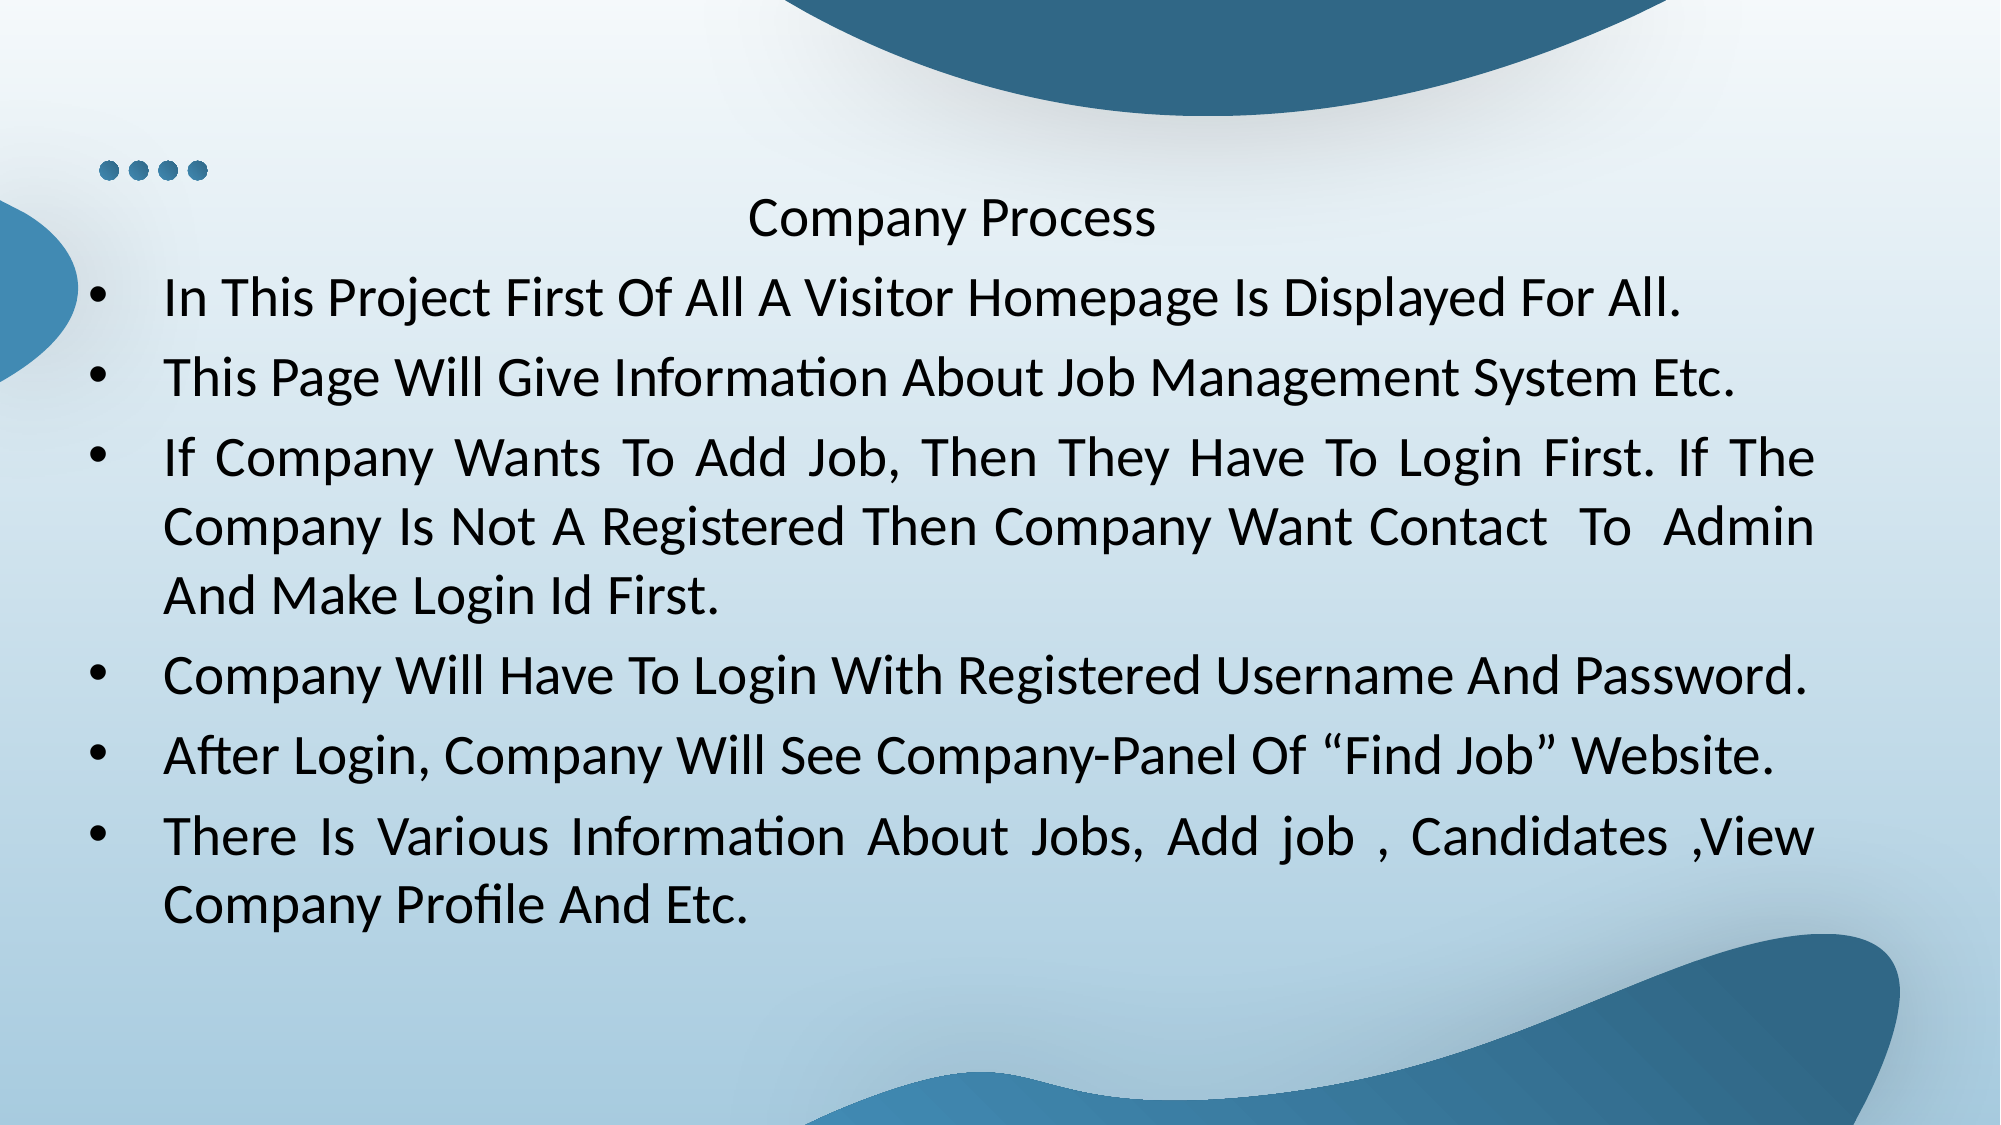

Company Process
In This Project First Of All A Visitor Homepage Is Displayed For All.
This Page Will Give Information About Job Management System Etc.
If Company Wants To Add Job, Then They Have To Login First. If The Company Is Not A Registered Then Company Want Contact  To  Admin And Make Login Id First.
Company Will Have To Login With Registered Username And Password.
After Login, Company Will See Company-Panel Of “Find Job” Website.
There Is Various Information About Jobs, Add job , Candidates ,View Company Profile And Etc.